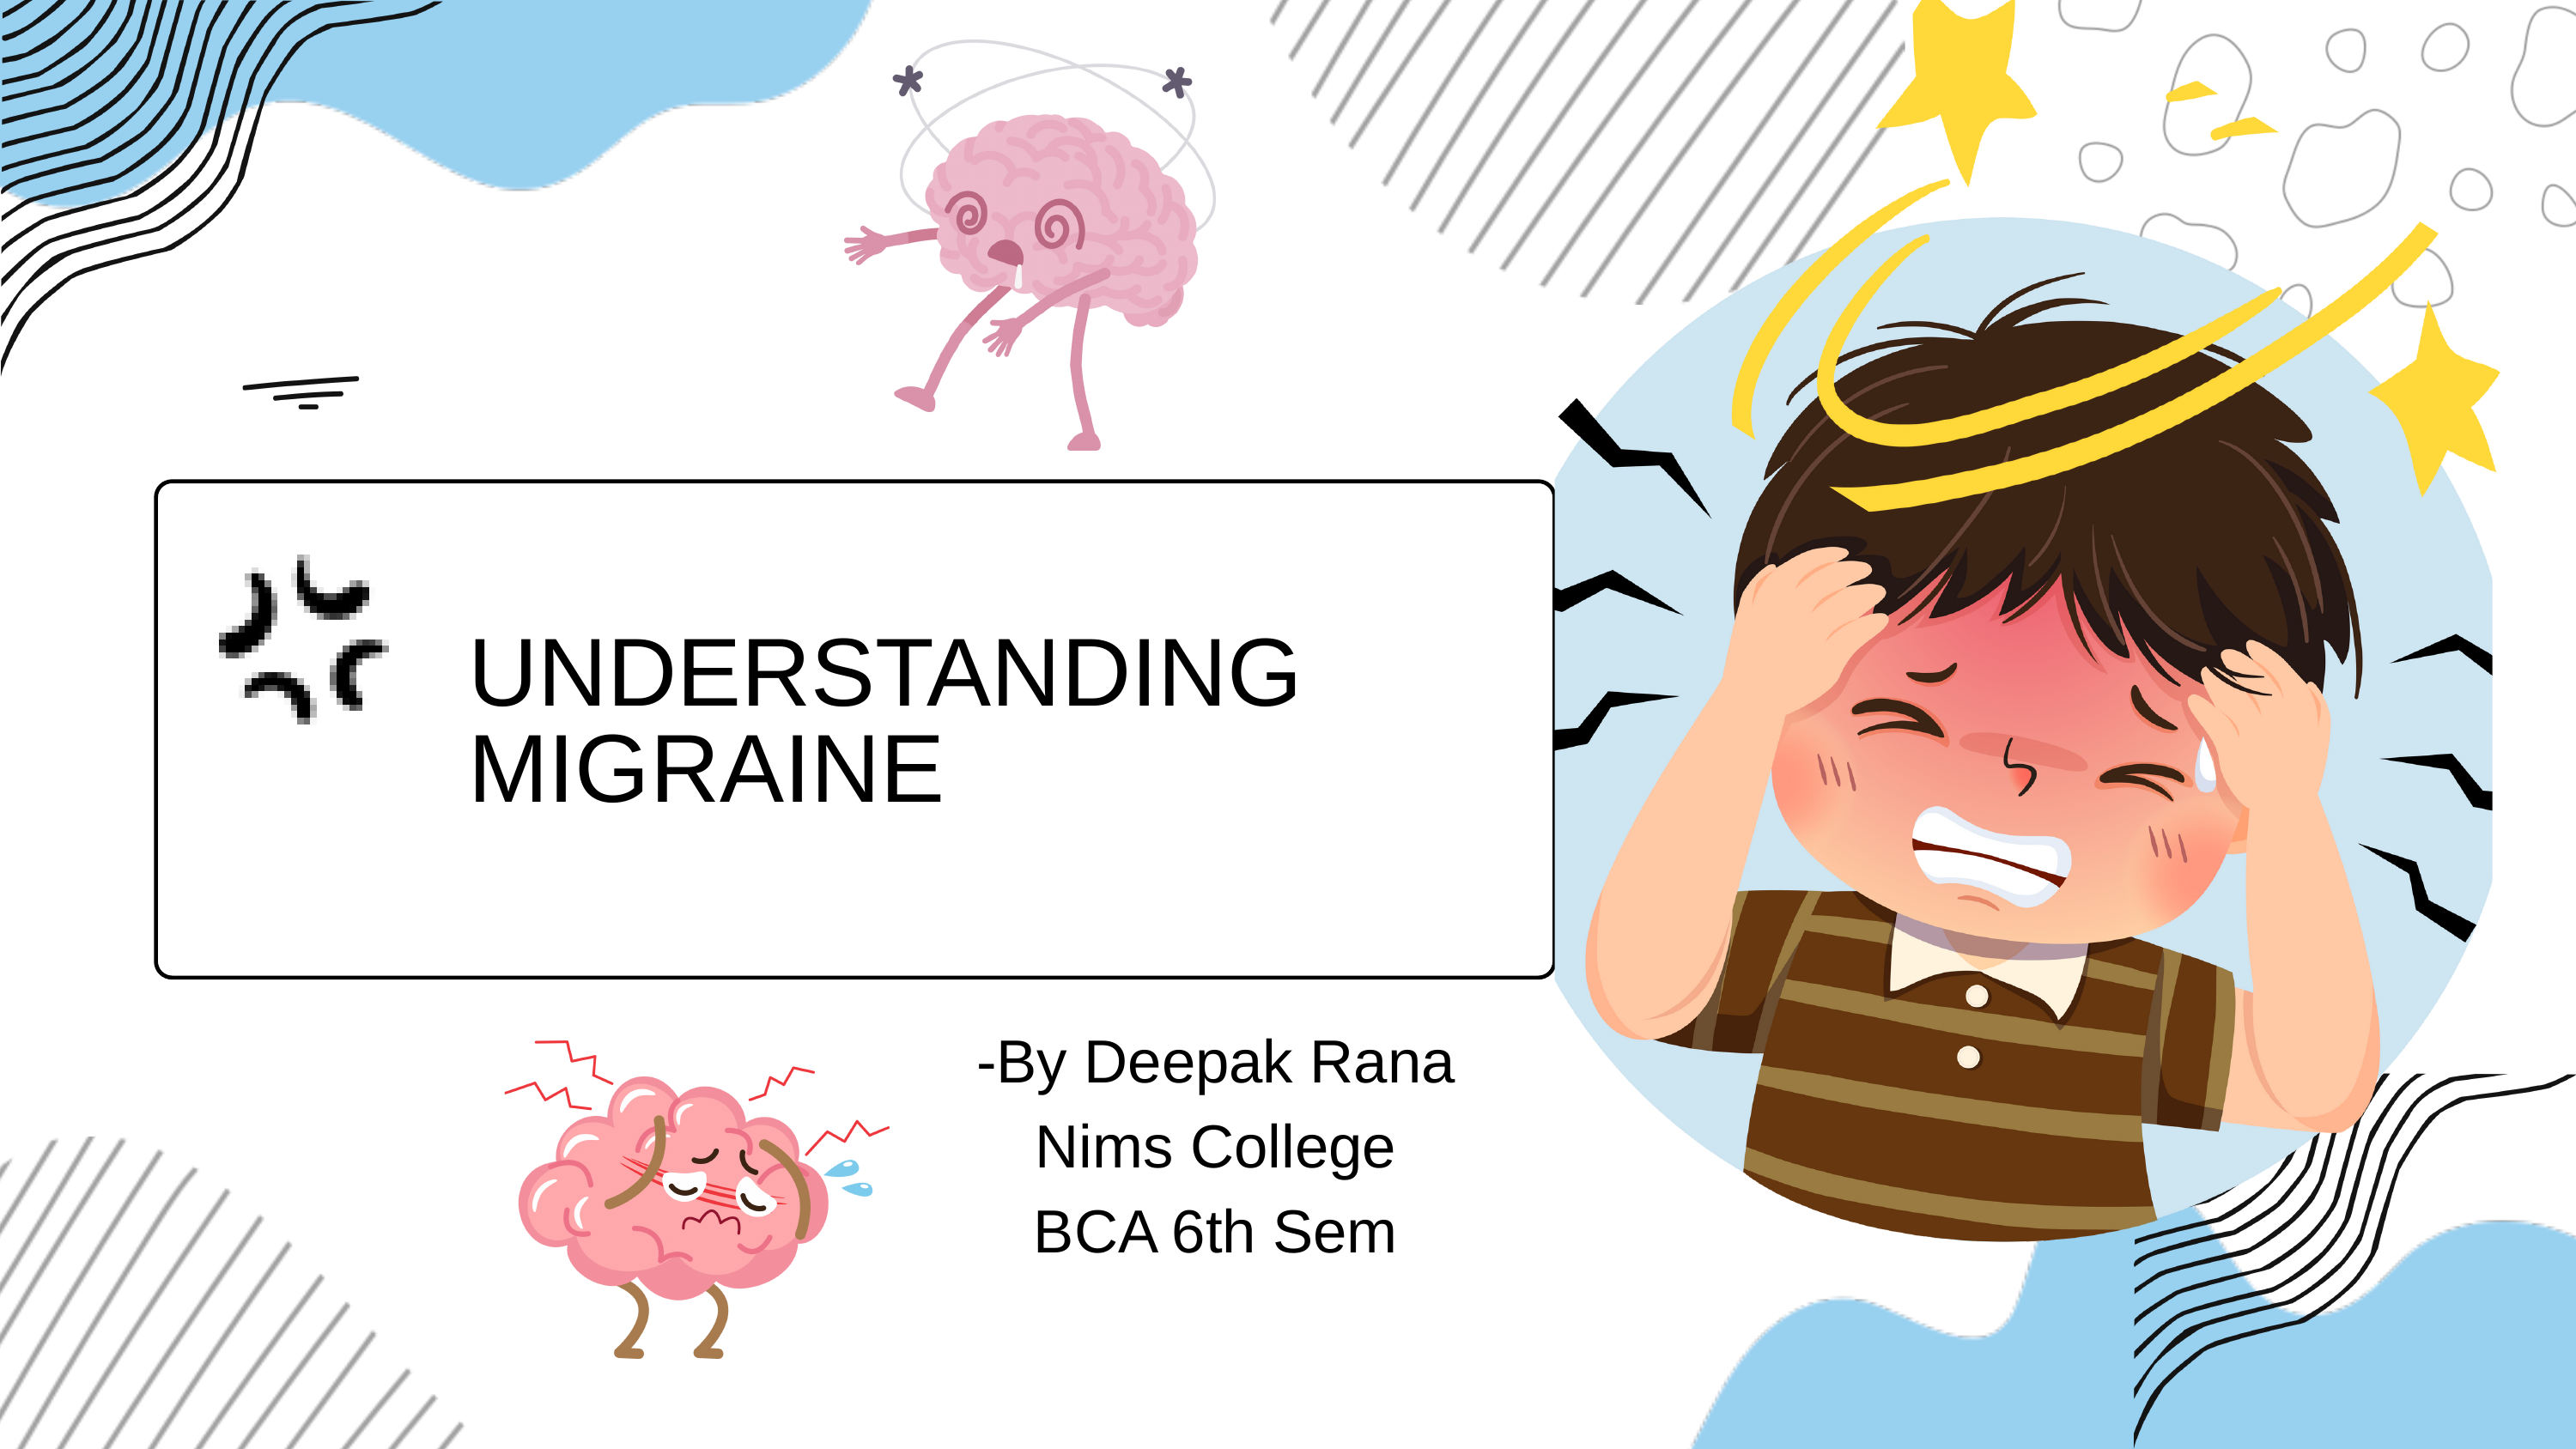

UNDERSTANDING   MIGRAINE

-By Deepak Rana
Nims College
BCA 6th Sem